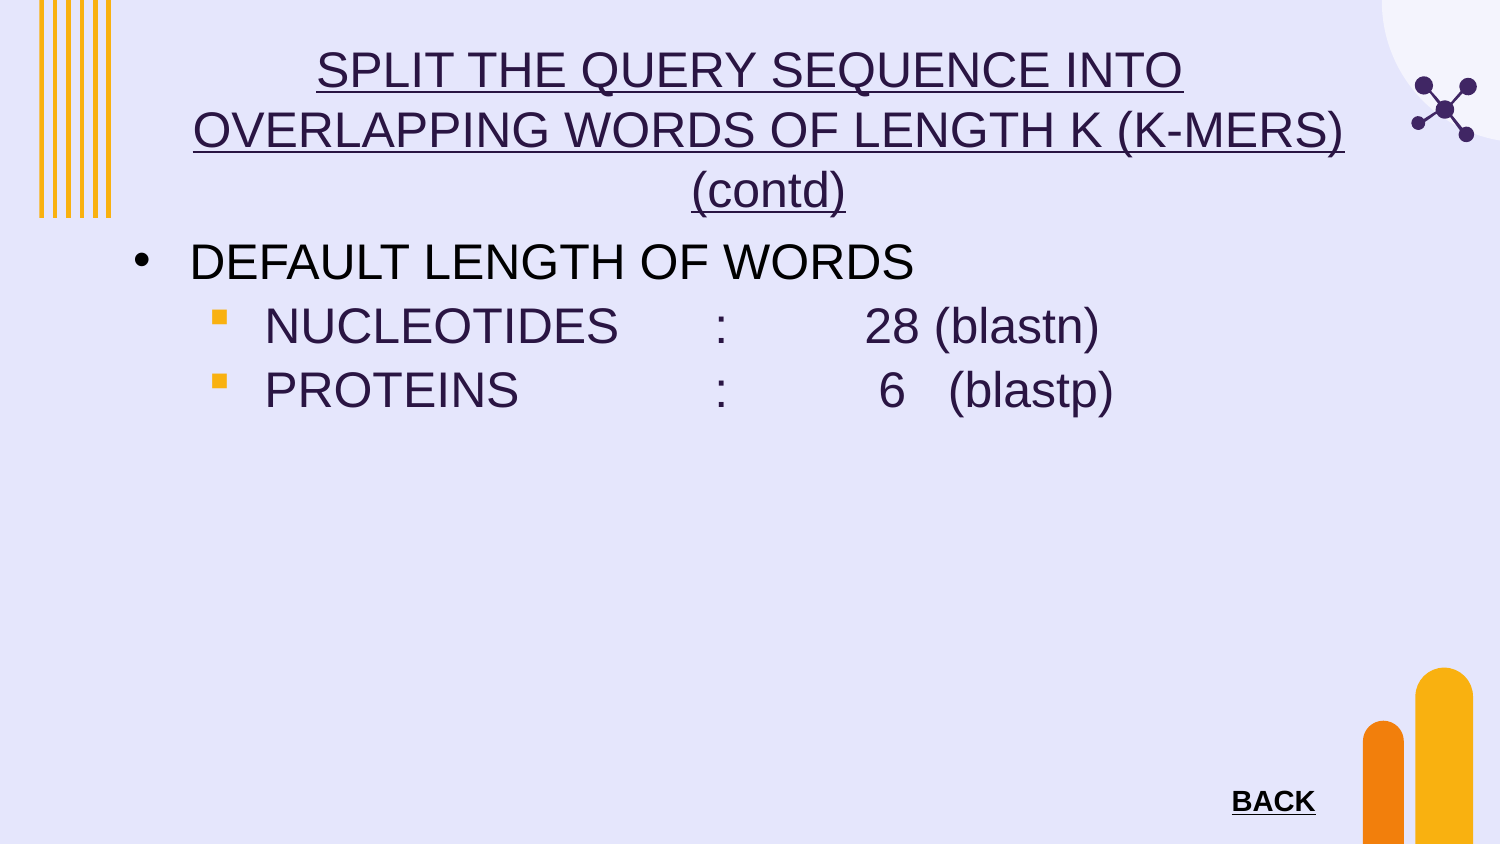

# SPLIT THE QUERY SEQUENCE INTO OVERLAPPING WORDS OF LENGTH K (K-MERS) (contd)
DEFAULT LENGTH OF WORDS
NUCLEOTIDES	:	28 (blastn)
PROTEINS		:	 6   (blastp)

BACK